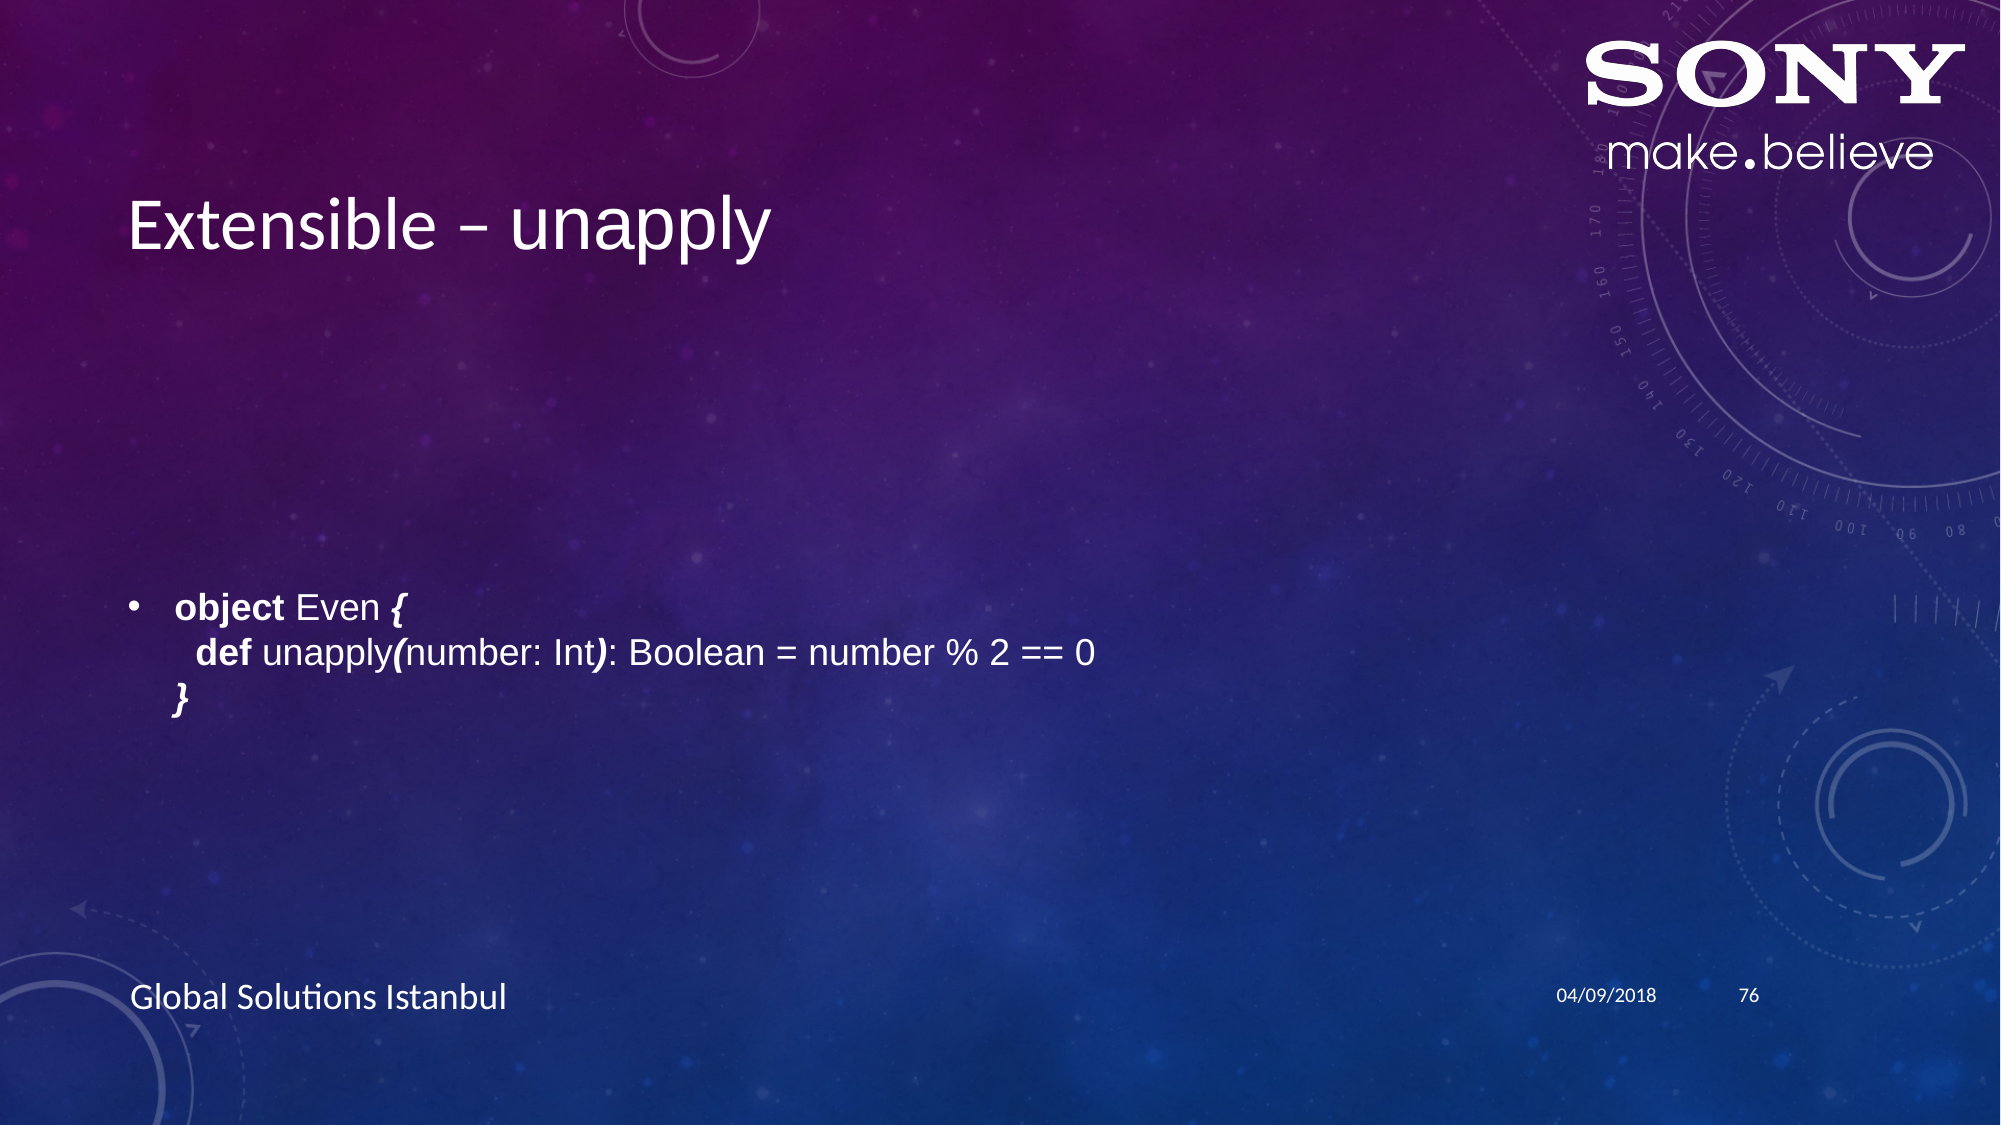

# Extensible – unapply
object Even {
  def unapply(number: Int): Boolean = number % 2 == 0
}
04/09/2018
76